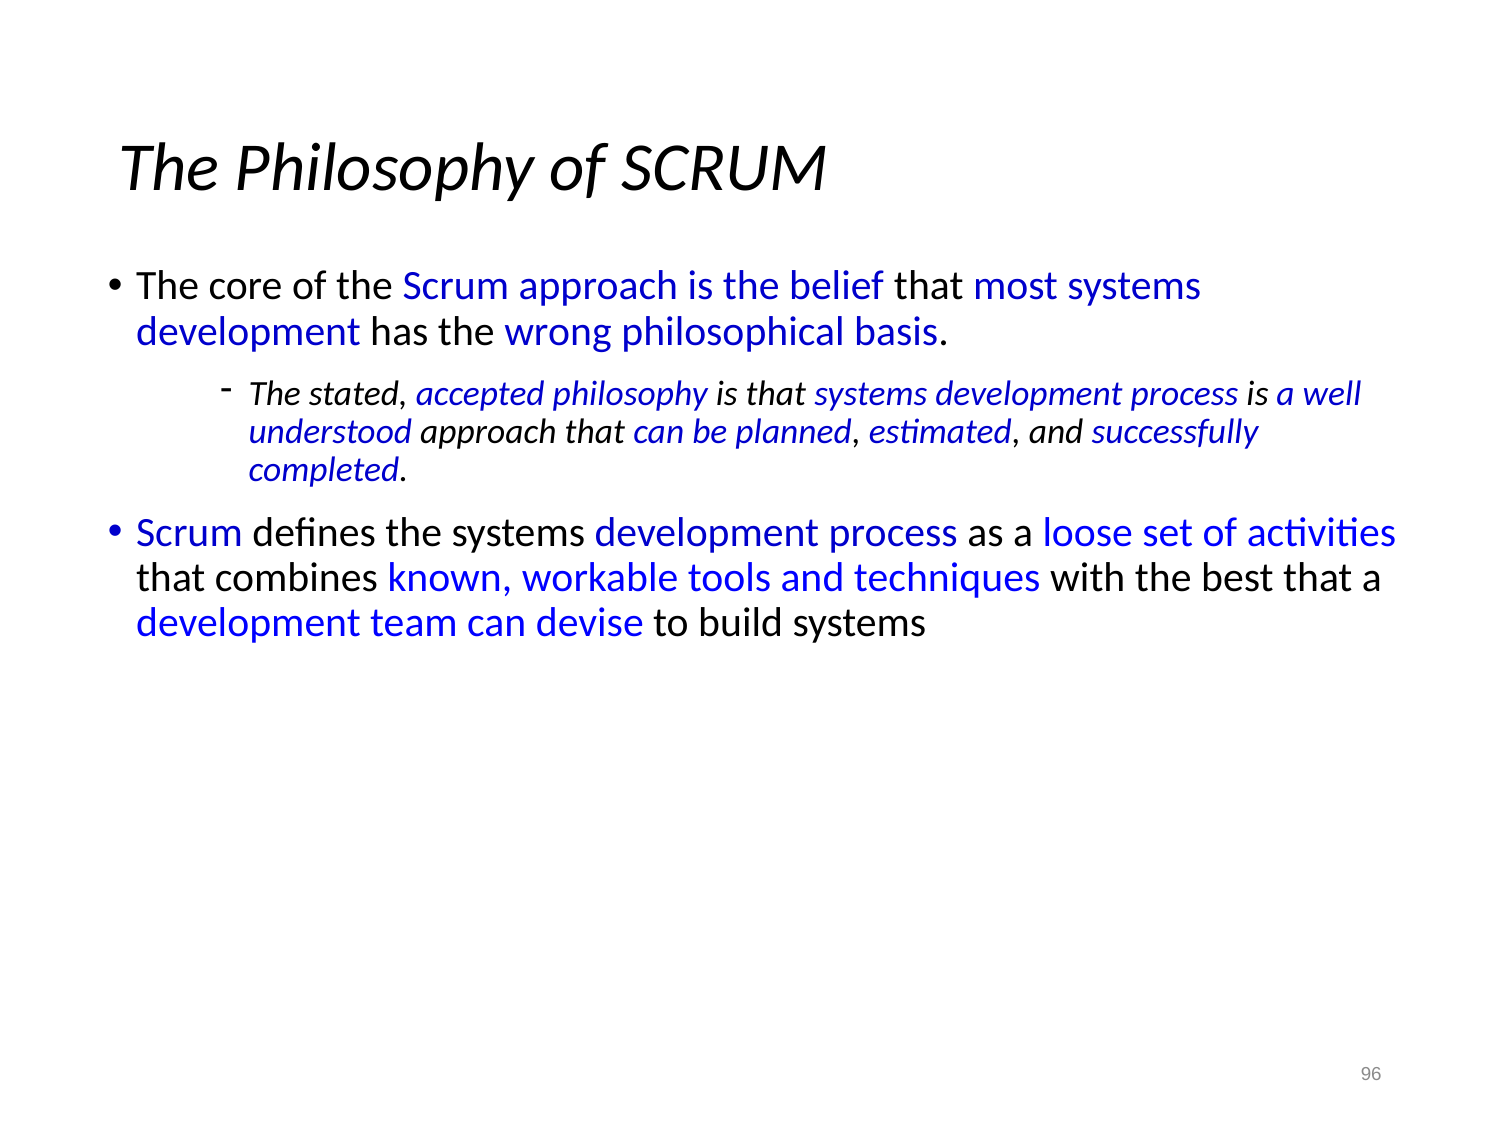

The Philosophy of SCRUM
The core of the Scrum approach is the belief that most systems development has the wrong philosophical basis.
The stated, accepted philosophy is that systems development process is a well understood approach that can be planned, estimated, and successfully completed.
Scrum defines the systems development process as a loose set of activities that combines known, workable tools and techniques with the best that a development team can devise to build systems

96